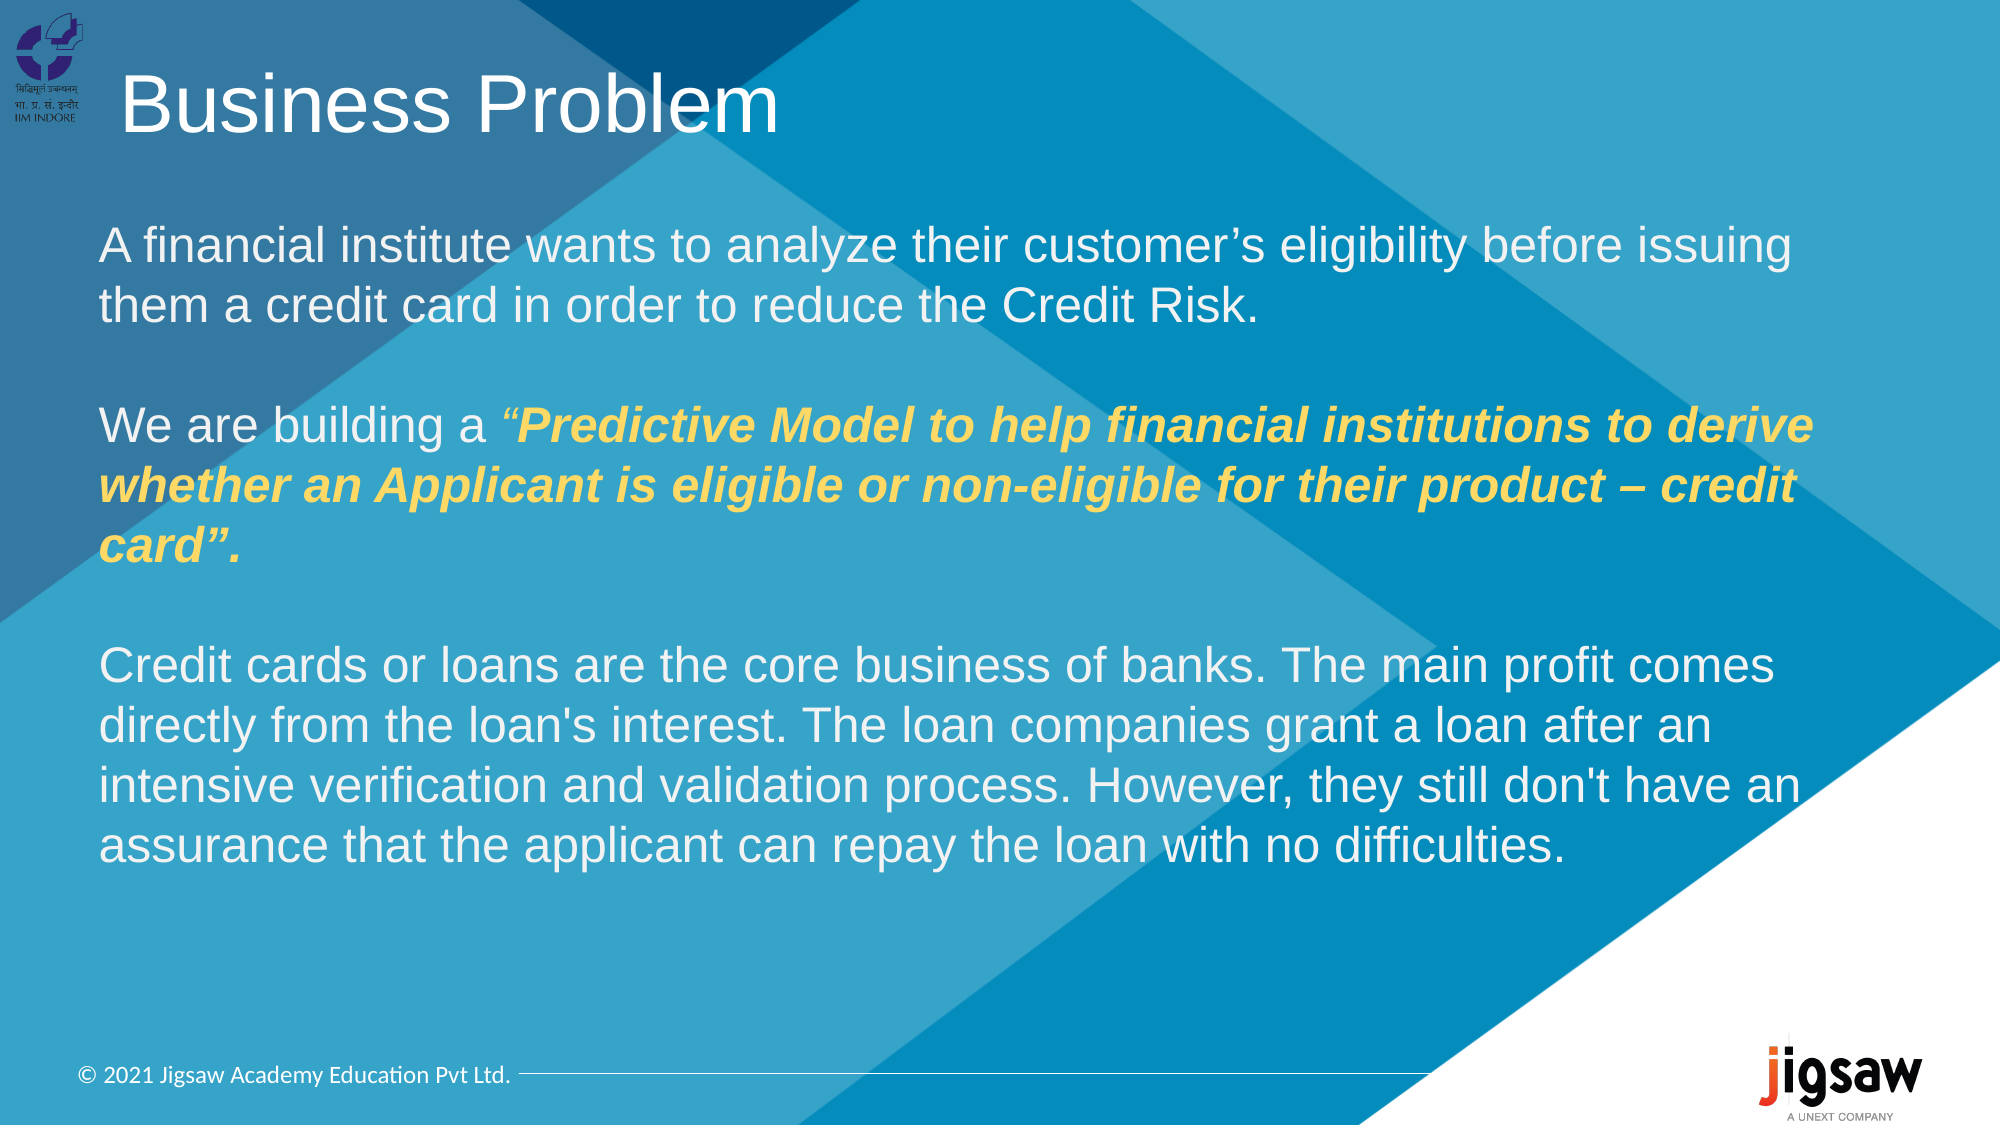

# Business Problem
A financial institute wants to analyze their customer’s eligibility before issuing them a credit card in order to reduce the Credit Risk.

We are building a “Predictive Model to help financial institutions to derive whether an Applicant is eligible or non-eligible for their product – credit card”.

Credit cards or loans are the core business of banks. The main profit comes directly from the loan's interest. The loan companies grant a loan after an intensive verification and validation process. However, they still don't have an assurance that the applicant can repay the loan with no difficulties.